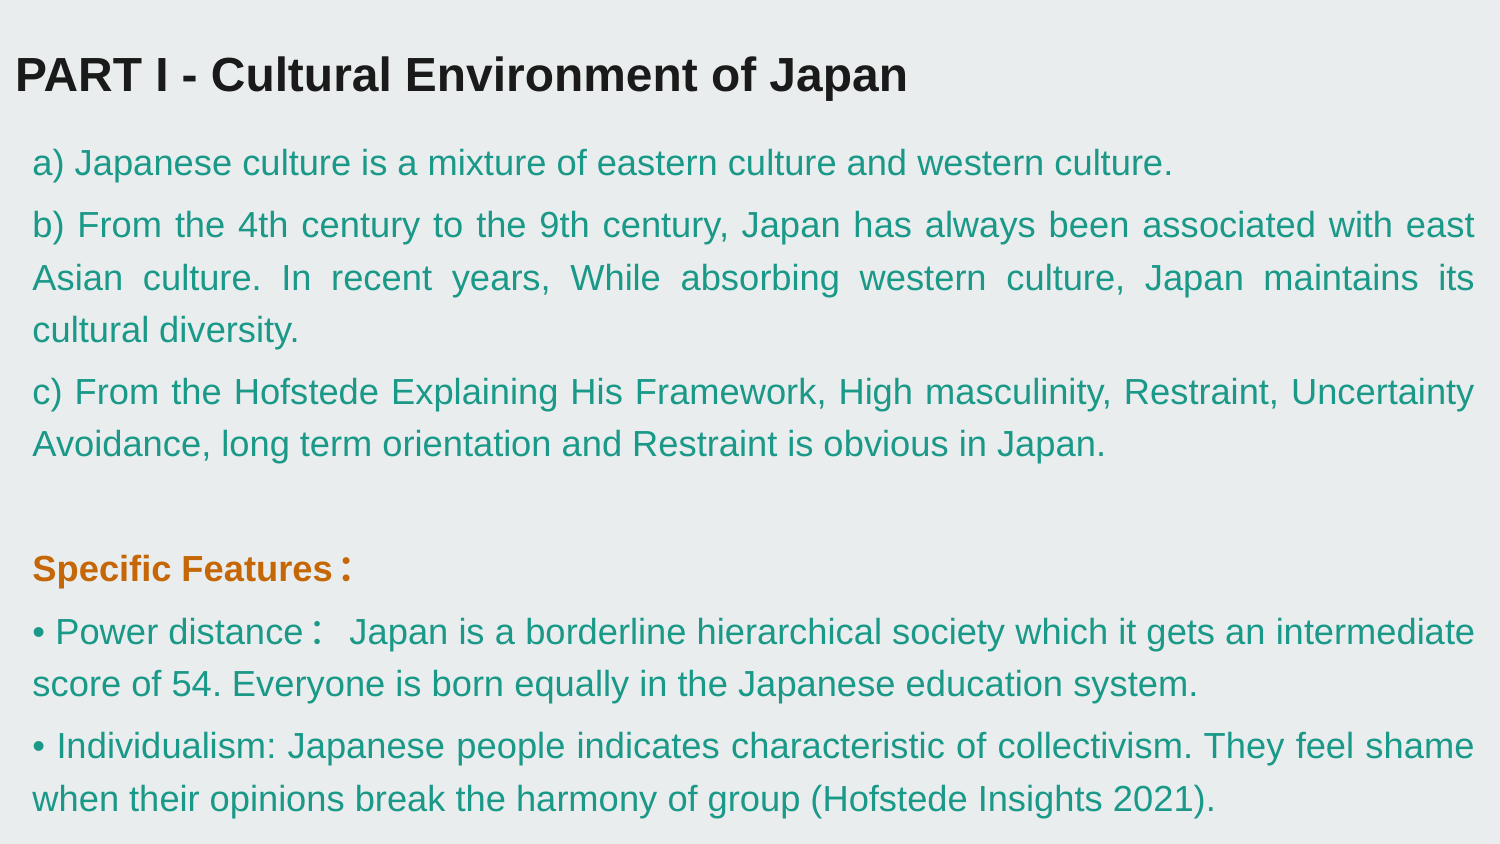

PART I - Cultural Environment of Japan
a) Japanese culture is a mixture of eastern culture and western culture.
b) From the 4th century to the 9th century, Japan has always been associated with east Asian culture. In recent years, While absorbing western culture, Japan maintains its cultural diversity.
c) From the Hofstede Explaining His Framework, High masculinity, Restraint, Uncertainty Avoidance, long term orientation and Restraint is obvious in Japan.

Specific Features：
• Power distance：Japan is a borderline hierarchical society which it gets an intermediate score of 54. Everyone is born equally in the Japanese education system.
• Individualism: Japanese people indicates characteristic of collectivism. They feel shame when their opinions break the harmony of group (Hofstede Insights 2021).